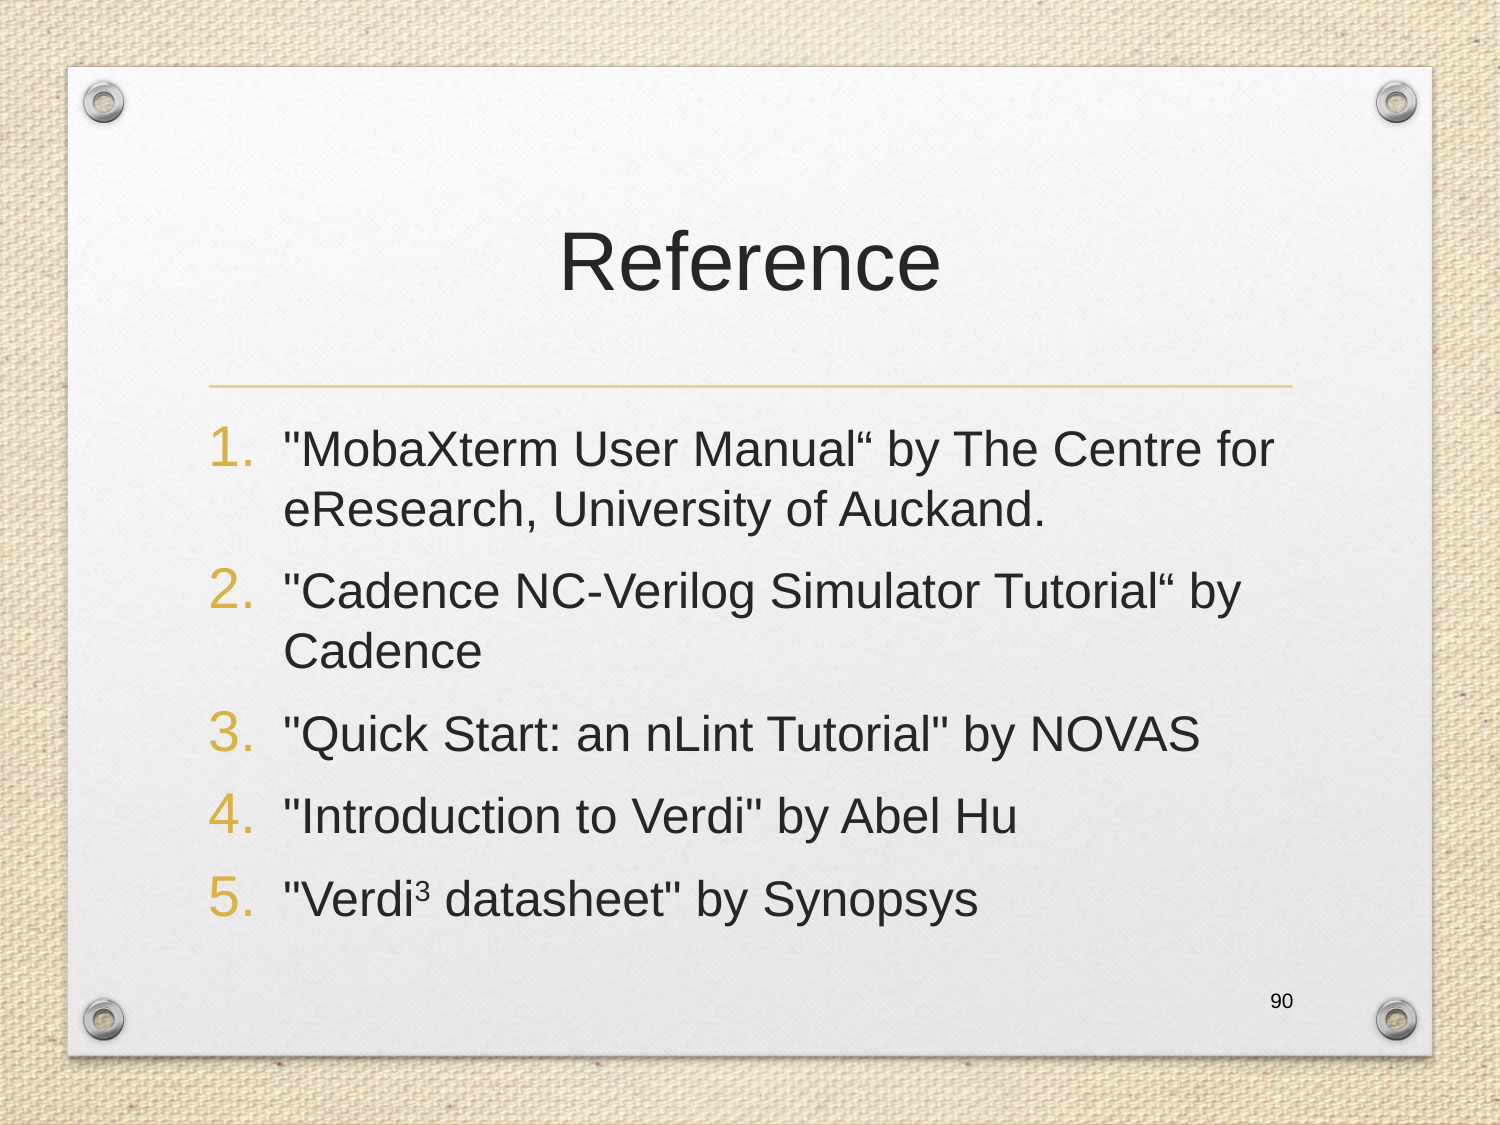

# Reference
"MobaXterm User Manual“ by The Centre for eResearch, University of Auckand.
"Cadence NC-Verilog Simulator Tutorial“ by Cadence
"Quick Start: an nLint Tutorial" by NOVAS
"Introduction to Verdi" by Abel Hu
"Verdi3 datasheet" by Synopsys
90